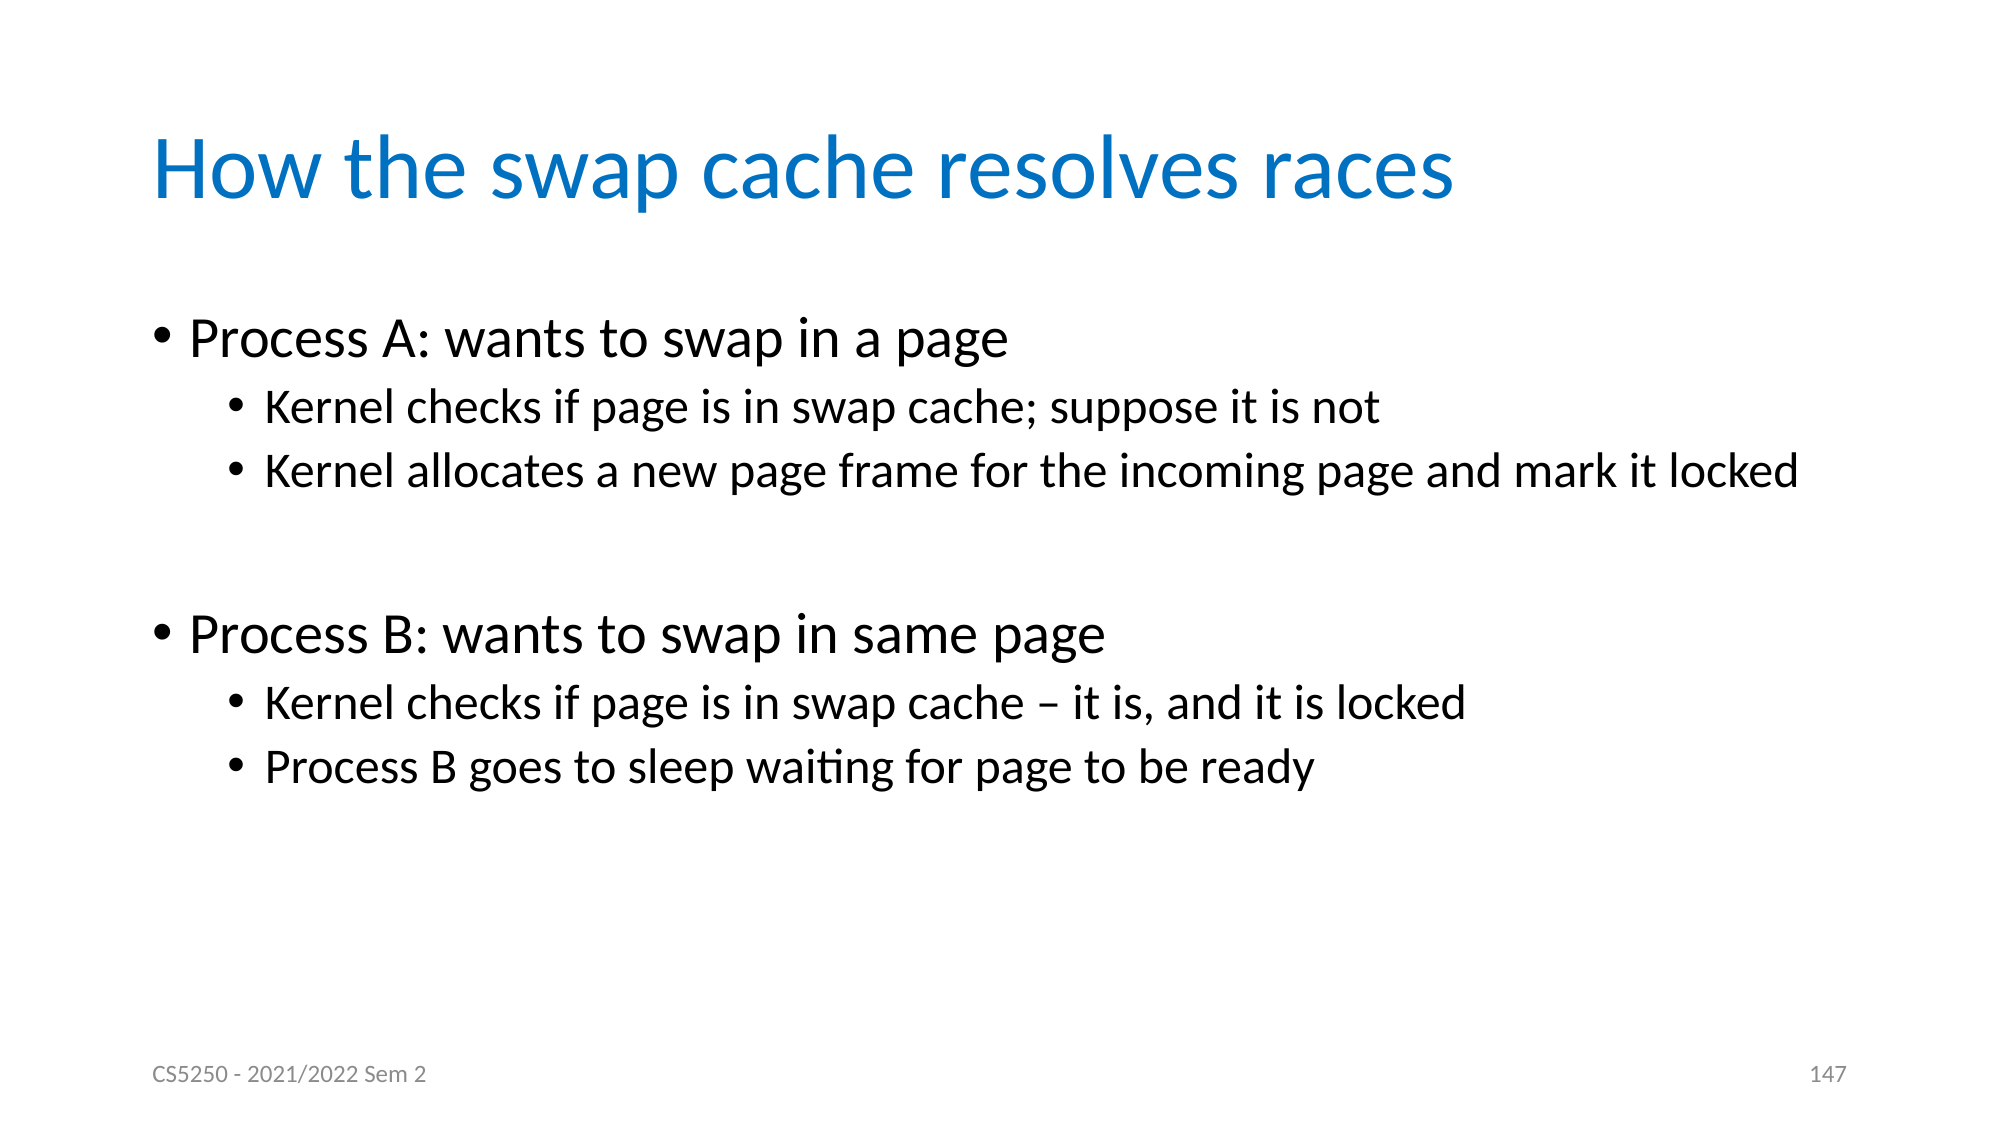

# How the swap cache resolves races
Process A: wants to swap in a page
Kernel checks if page is in swap cache; suppose it is not
Kernel allocates a new page frame for the incoming page and mark it locked

Process B: wants to swap in same page
Kernel checks if page is in swap cache – it is, and it is locked
Process B goes to sleep waiting for page to be ready
CS5250 - 2021/2022 Sem 2
147